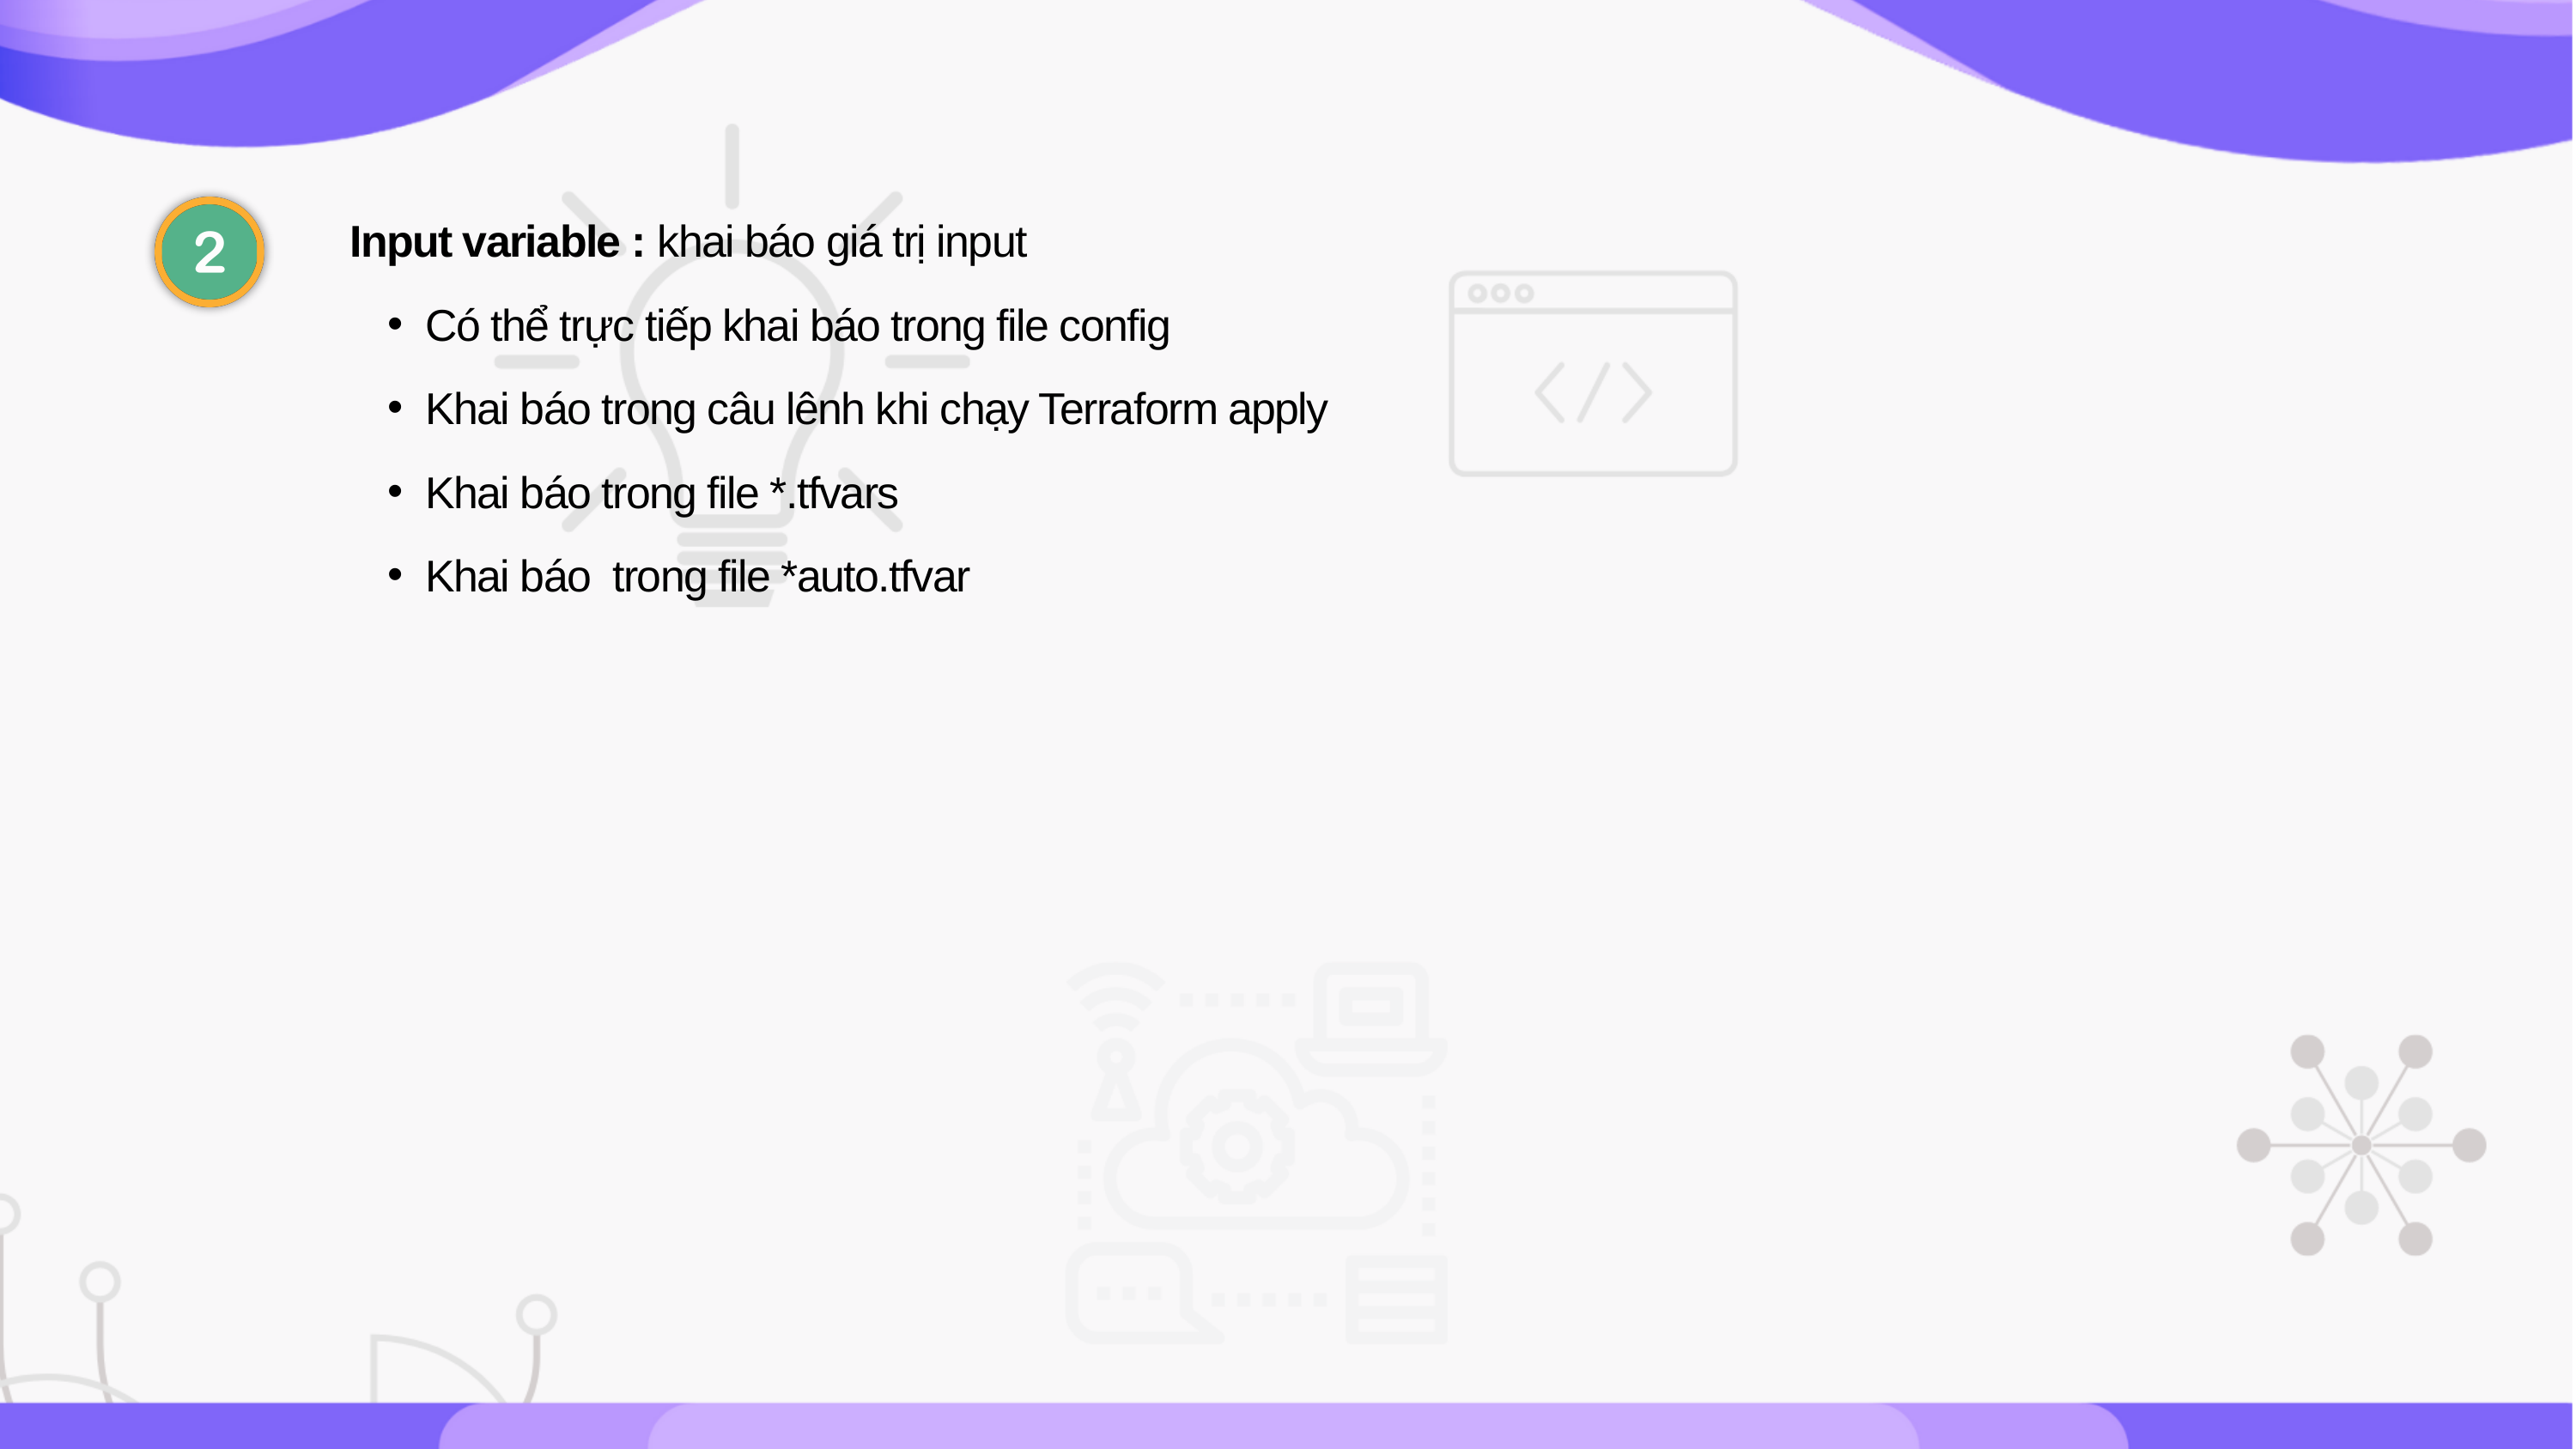

Input variable : khai báo giá trị input
Có thể trực tiếp khai báo trong file config
Khai báo trong câu lênh khi chạy Terraform apply
Khai báo trong file *.tfvars
Khai báo  trong file *auto.tfvar